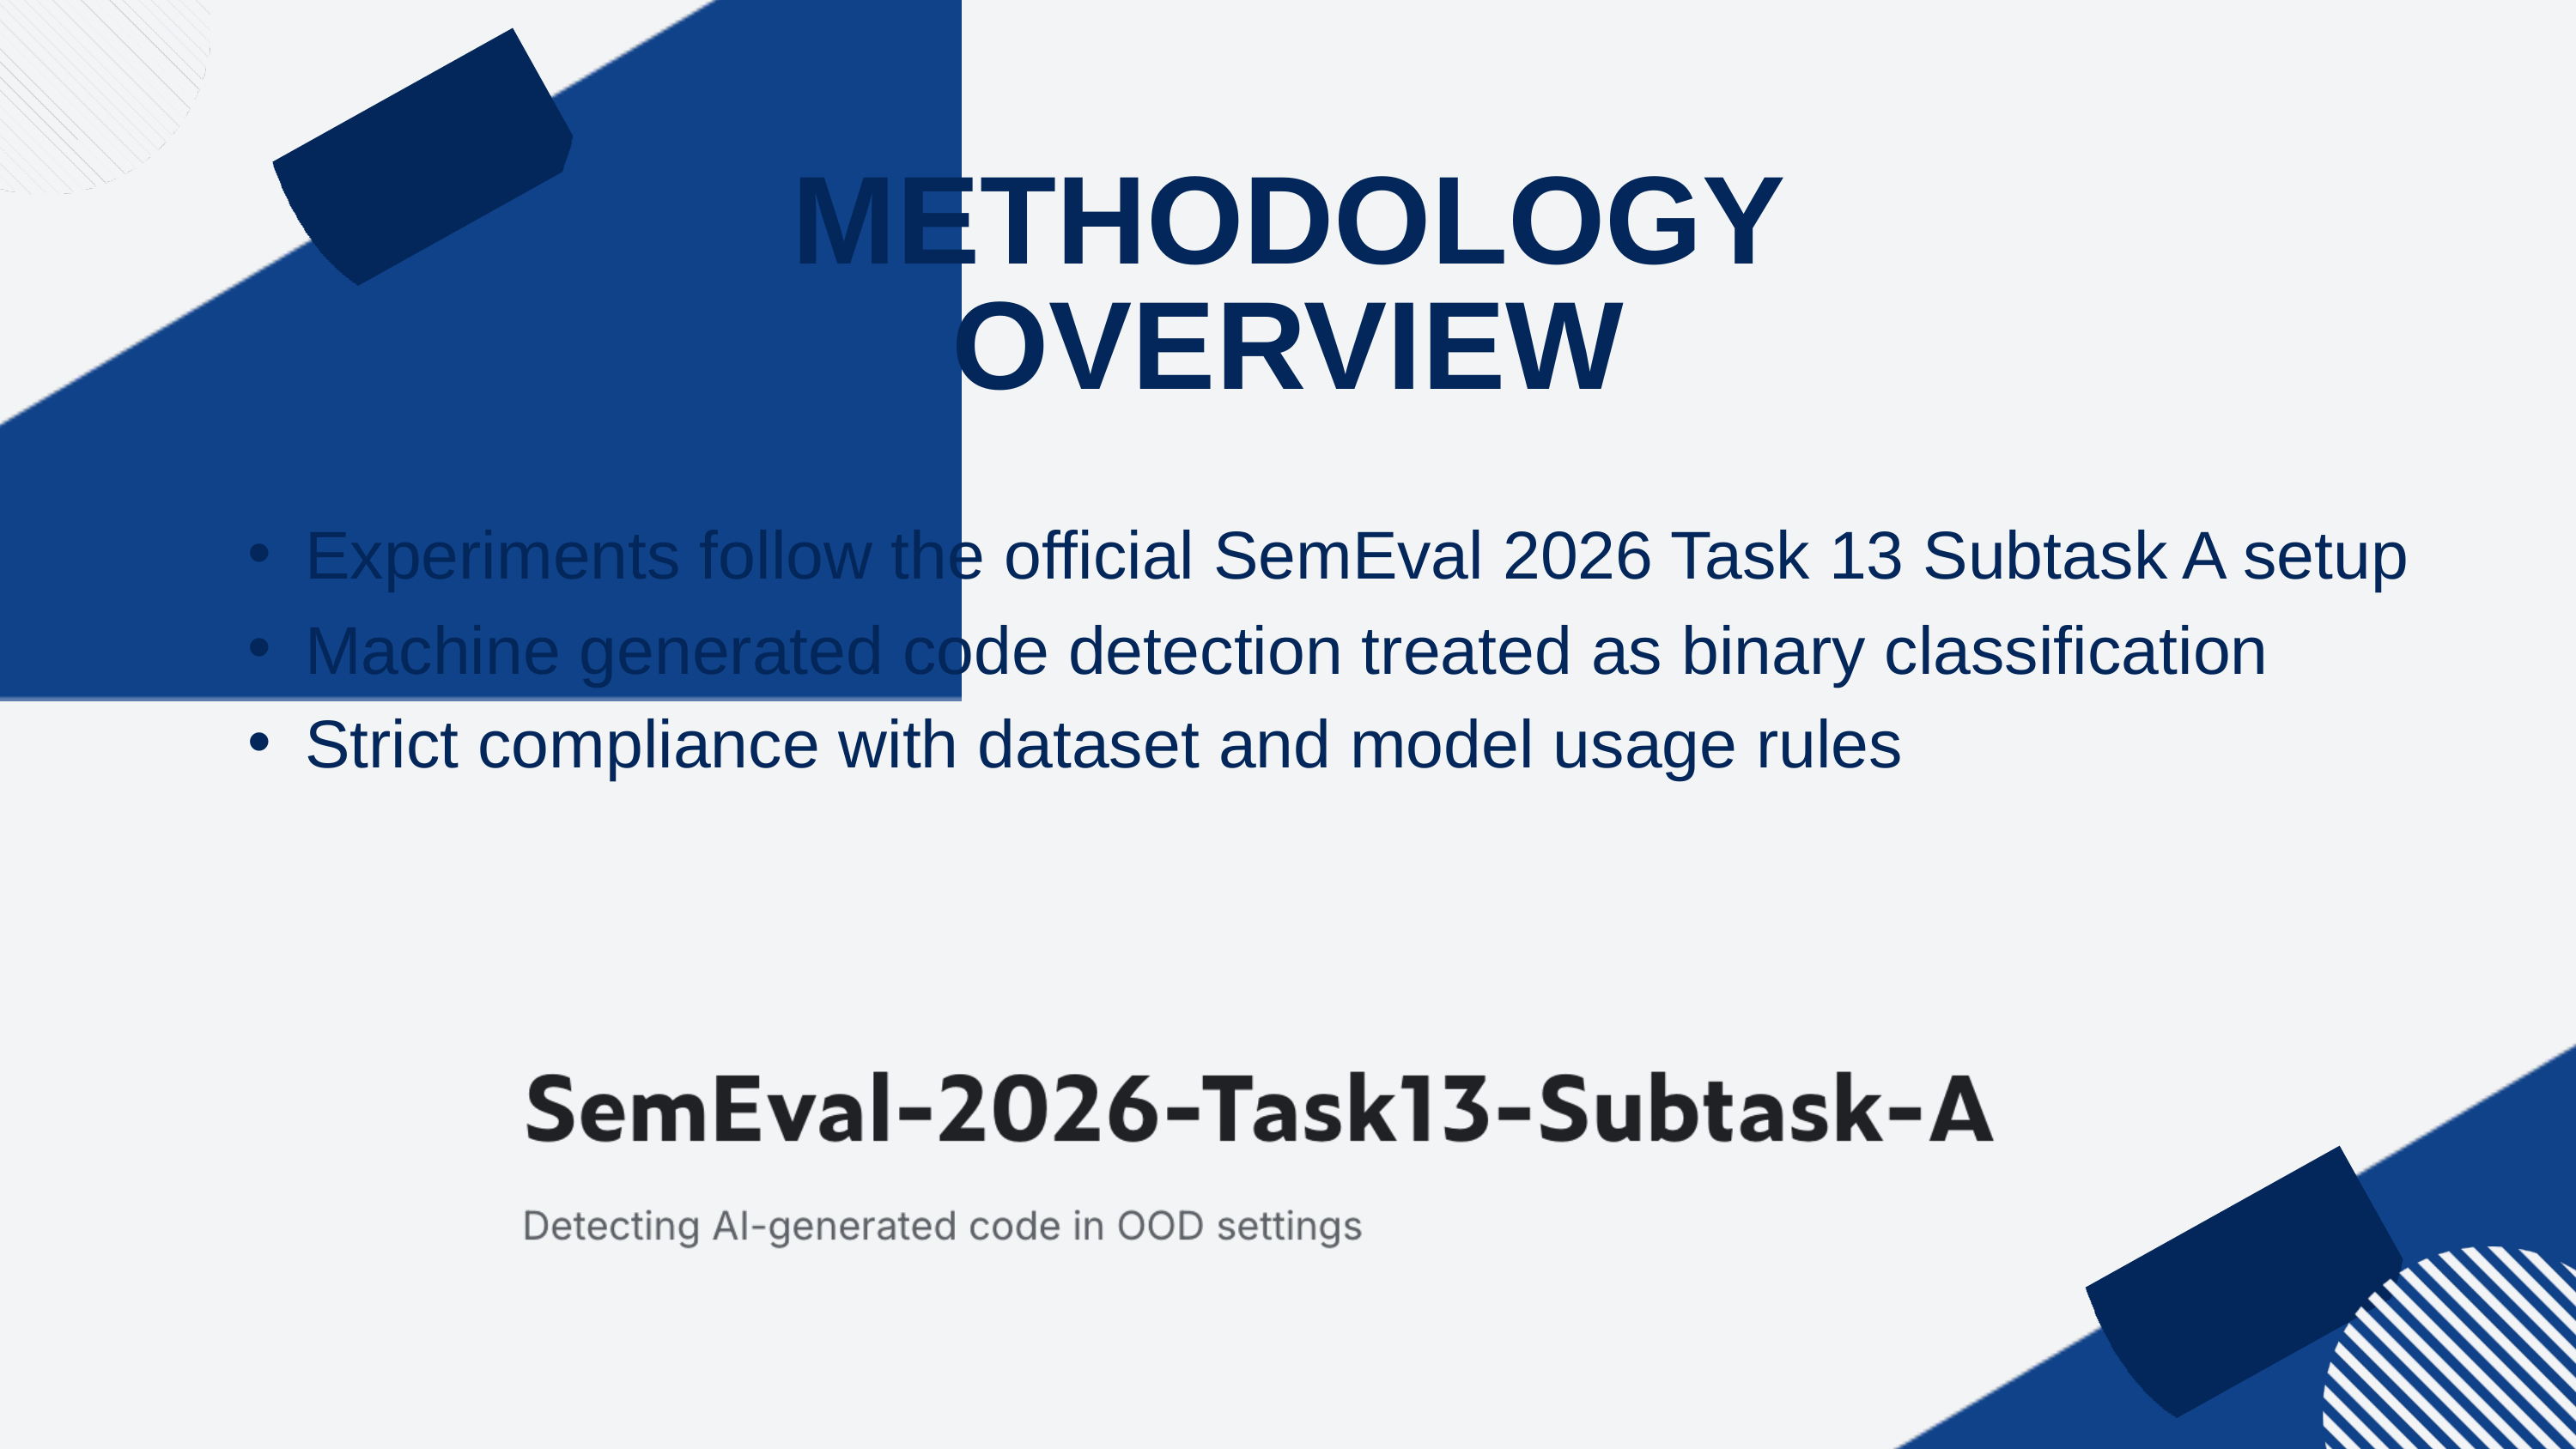

METHODOLOGY OVERVIEW
Experiments follow the official SemEval 2026 Task 13 Subtask A setup
Machine generated code detection treated as binary classification
Strict compliance with dataset and model usage rules